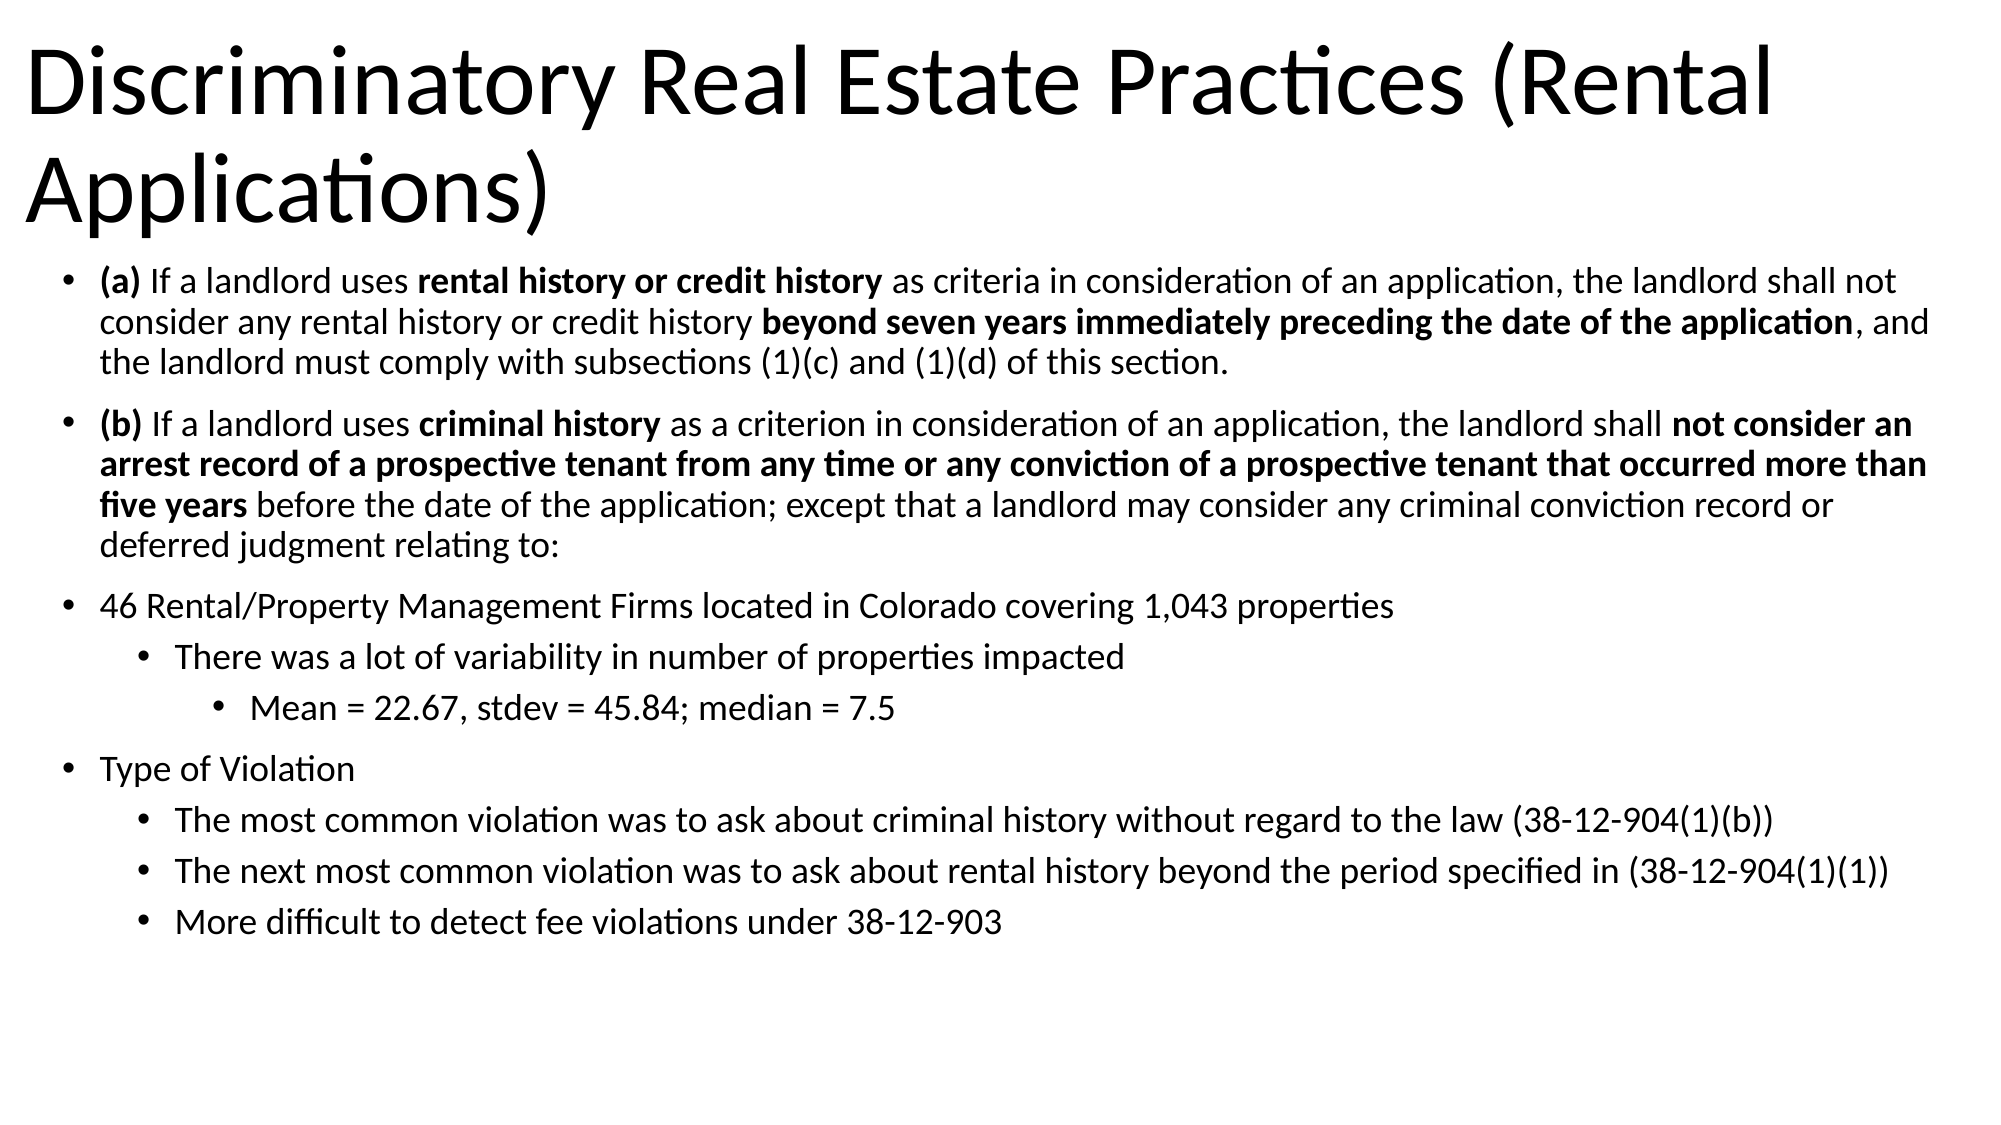

Discriminatory Real Estate Practices (Rental Applications)
(a) If a landlord uses rental history or credit history as criteria in consideration of an application, the landlord shall not consider any rental history or credit history beyond seven years immediately preceding the date of the application, and the landlord must comply with subsections (1)(c) and (1)(d) of this section.
(b) If a landlord uses criminal history as a criterion in consideration of an application, the landlord shall not consider an arrest record of a prospective tenant from any time or any conviction of a prospective tenant that occurred more than five years before the date of the application; except that a landlord may consider any criminal conviction record or deferred judgment relating to:
46 Rental/Property Management Firms located in Colorado covering 1,043 properties
There was a lot of variability in number of properties impacted
Mean = 22.67, stdev = 45.84; median = 7.5
Type of Violation
The most common violation was to ask about criminal history without regard to the law (38-12-904(1)(b))
The next most common violation was to ask about rental history beyond the period specified in (38-12-904(1)(1))
More difficult to detect fee violations under 38-12-903